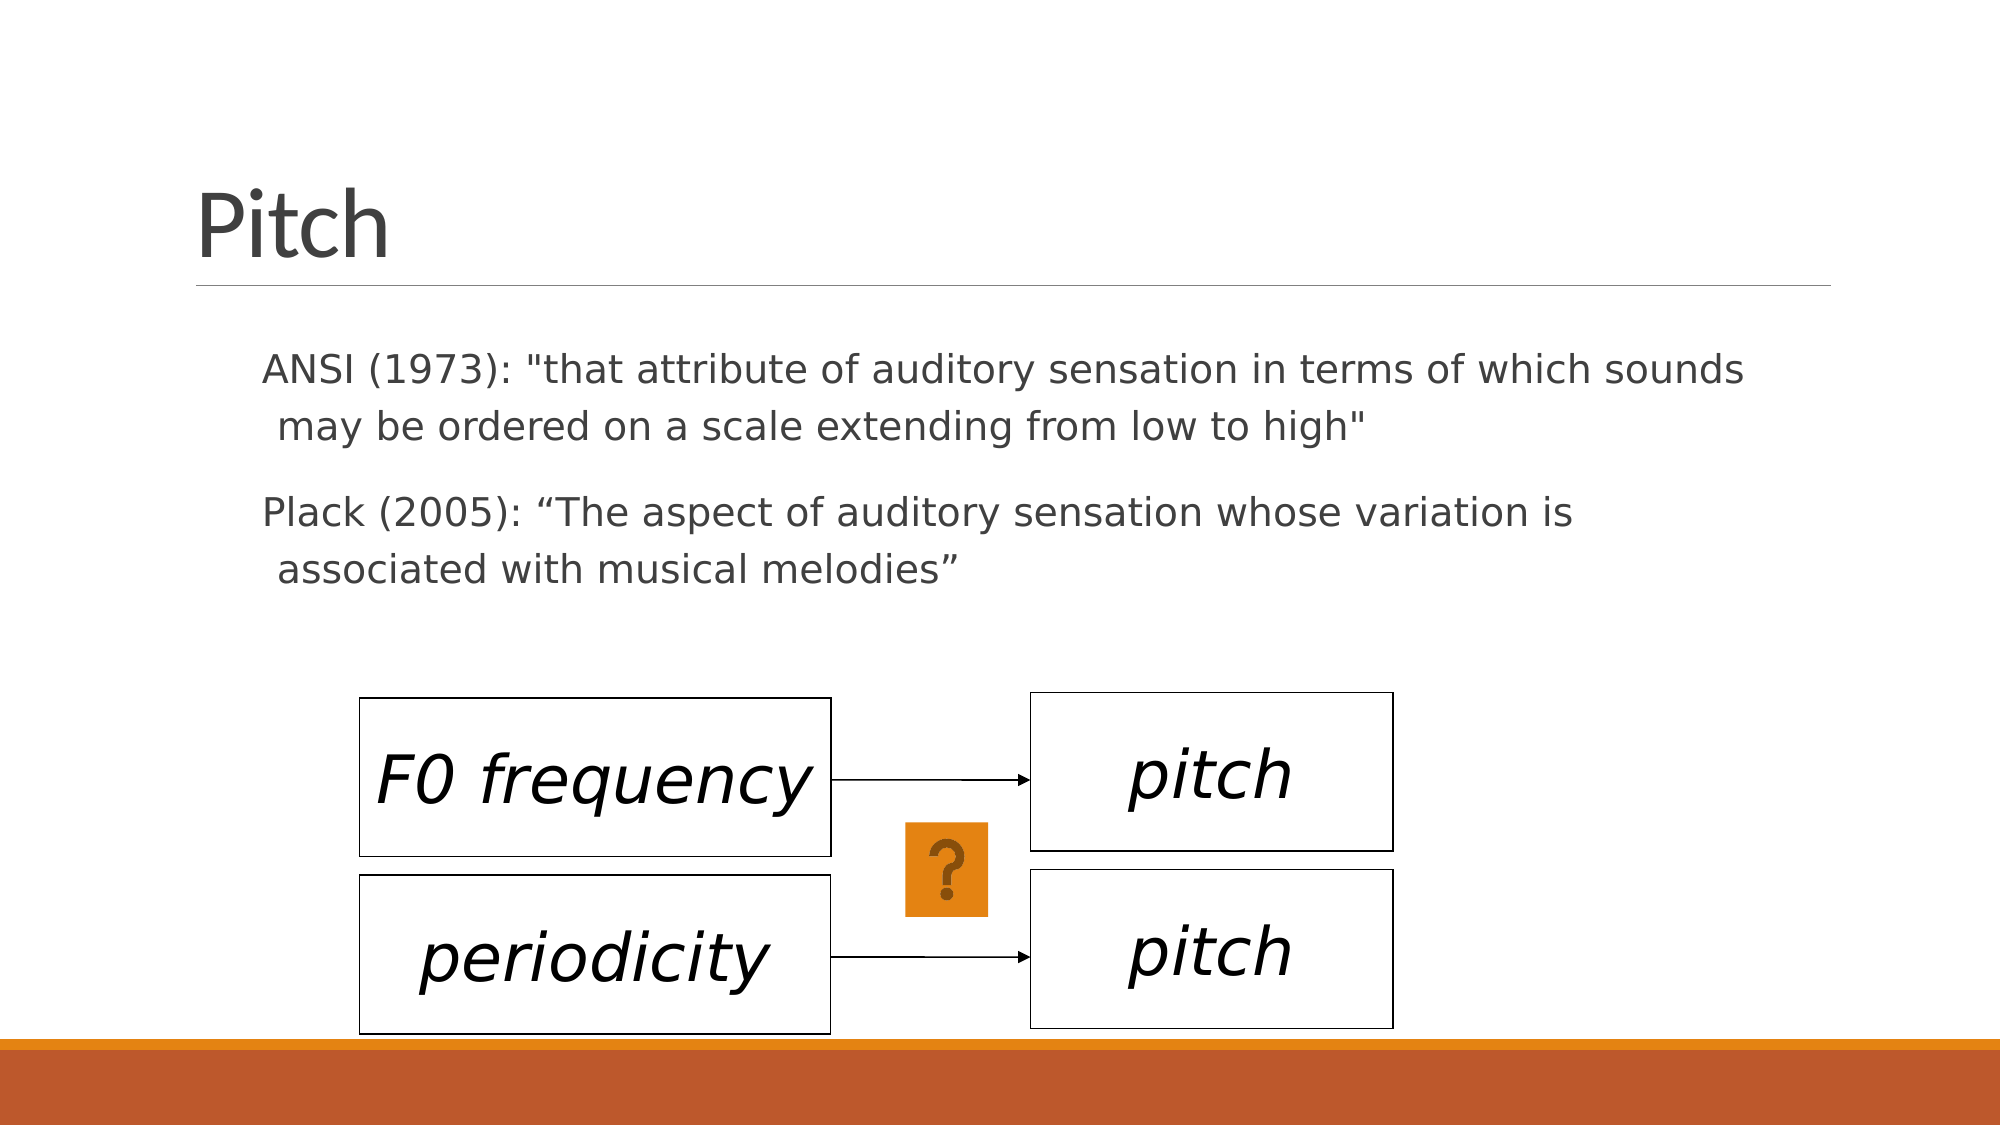

# Pitch
ANSI (1973): "that attribute of auditory sensation in terms of which sounds may be ordered on a scale extending from low to high"
Plack (2005): “The aspect of auditory sensation whose variation is associated with musical melodies”

pitch
F0 frequency

pitch
periodicity